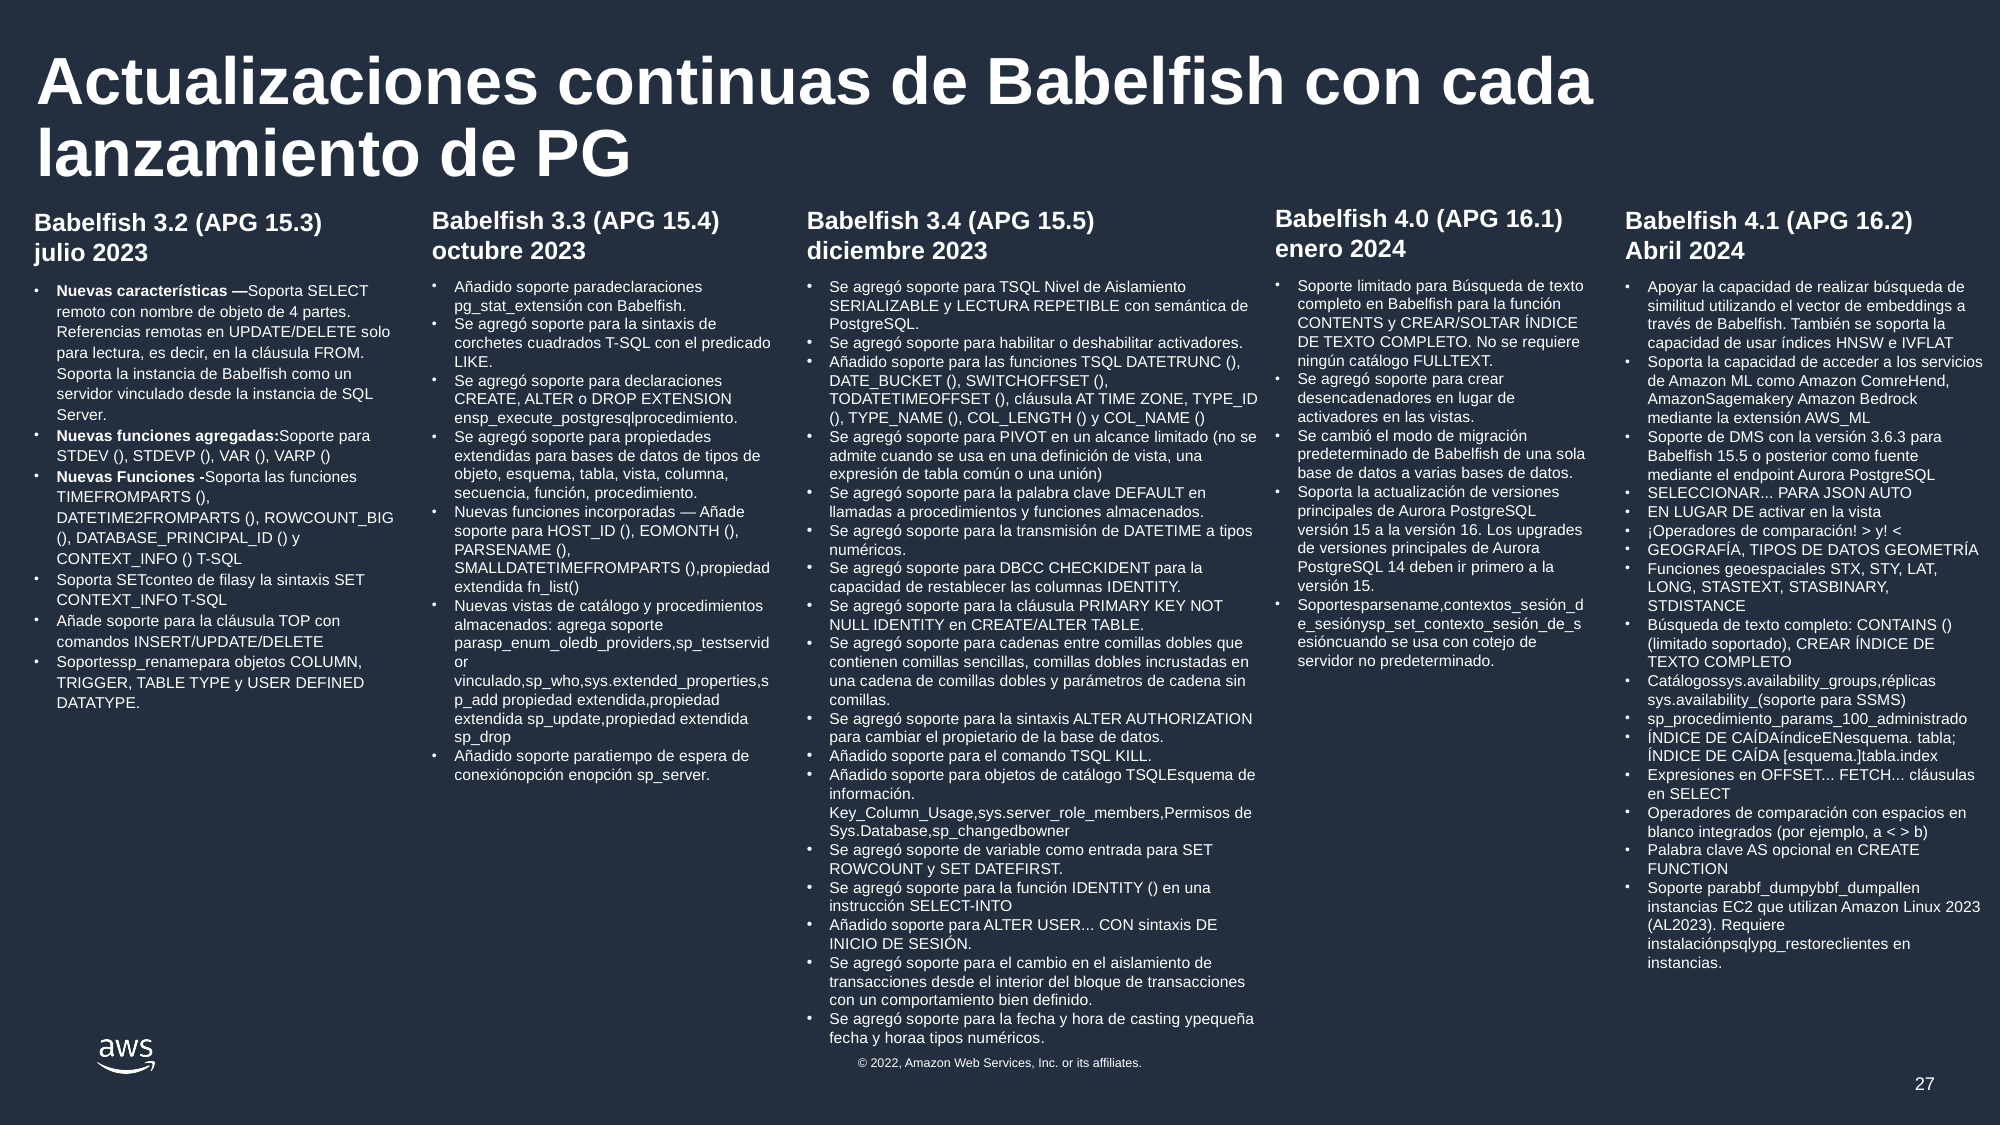

# Actualizaciones continuas de Babelfish con cada lanzamiento de PG
Babelfish 3.2 (APG 15.3)
julio 2023
Nuevas características —Soporta SELECT remoto con nombre de objeto de 4 partes. Referencias remotas en UPDATE/DELETE solo para lectura, es decir, en la cláusula FROM. Soporta la instancia de Babelfish como un servidor vinculado desde la instancia de SQL Server.
Nuevas funciones agregadas:Soporte para STDEV (), STDEVP (), VAR (), VARP ()
Nuevas Funciones -Soporta las funciones TIMEFROMPARTS (), DATETIME2FROMPARTS (), ROWCOUNT_BIG (), DATABASE_PRINCIPAL_ID () y CONTEXT_INFO () T-SQL
Soporta SETconteo de filasy la sintaxis SET CONTEXT_INFO T-SQL
Añade soporte para la cláusula TOP con comandos INSERT/UPDATE/DELETE
Soportessp_renamepara objetos COLUMN, TRIGGER, TABLE TYPE y USER DEFINED DATATYPE.

Babelfish 3.3 (APG 15.4)
octubre 2023
Añadido soporte paradeclaraciones pg_stat_extensión con Babelfish.
Se agregó soporte para la sintaxis de corchetes cuadrados T-SQL con el predicado LIKE.
Se agregó soporte para declaraciones CREATE, ALTER o DROP EXTENSION ensp_execute_postgresqlprocedimiento.
Se agregó soporte para propiedades extendidas para bases de datos de tipos de objeto, esquema, tabla, vista, columna, secuencia, función, procedimiento.
Nuevas funciones incorporadas — Añade soporte para HOST_ID (), EOMONTH (), PARSENAME (), SMALLDATETIMEFROMPARTS (),propiedad extendida fn_list()
Nuevas vistas de catálogo y procedimientos almacenados: agrega soporte parasp_enum_oledb_providers,sp_testservidor vinculado,sp_who,sys.extended_properties,sp_add propiedad extendida,propiedad extendida sp_update,propiedad extendida sp_drop
Añadido soporte paratiempo de espera de conexiónopción enopción sp_server.
Babelfish 4.0 (APG 16.1)
enero 2024
Soporte limitado para Búsqueda de texto completo en Babelfish para la función CONTENTS y CREAR/SOLTAR ÍNDICE DE TEXTO COMPLETO. No se requiere ningún catálogo FULLTEXT.
Se agregó soporte para crear desencadenadores en lugar de activadores en las vistas.
Se cambió el modo de migración predeterminado de Babelfish de una sola base de datos a varias bases de datos.
Soporta la actualización de versiones principales de Aurora PostgreSQL versión 15 a la versión 16. Los upgrades de versiones principales de Aurora PostgreSQL 14 deben ir primero a la versión 15.
Soportesparsename,contextos_sesión_de_sesiónysp_set_contexto_sesión_de_sesióncuando se usa con cotejo de servidor no predeterminado.
Babelfish 4.1 (APG 16.2)
Abril 2024
Apoyar la capacidad de realizar búsqueda de similitud utilizando el vector de embeddings a través de Babelfish. También se soporta la capacidad de usar índices HNSW e IVFLAT
Soporta la capacidad de acceder a los servicios de Amazon ML como Amazon ComreHend, AmazonSagemakery Amazon Bedrock mediante la extensión AWS_ML
Soporte de DMS con la versión 3.6.3 para Babelfish 15.5 o posterior como fuente mediante el endpoint Aurora PostgreSQL
SELECCIONAR... PARA JSON AUTO
EN LUGAR DE activar en la vista
¡Operadores de comparación! > y! <
GEOGRAFÍA, TIPOS DE DATOS GEOMETRÍA
Funciones geoespaciales STX, STY, LAT, LONG, STASTEXT, STASBINARY, STDISTANCE
Búsqueda de texto completo: CONTAINS () (limitado soportado), CREAR ÍNDICE DE TEXTO COMPLETO
Catálogossys.availability_groups,réplicas sys.availability_(soporte para SSMS)
sp_procedimiento_params_100_administrado
ÍNDICE DE CAÍDAíndiceENesquema. tabla; ÍNDICE DE CAÍDA [esquema.]tabla.index
Expresiones en OFFSET... FETCH... cláusulas en SELECT
Operadores de comparación con espacios en blanco integrados (por ejemplo, a < > b)
Palabra clave AS opcional en CREATE FUNCTION
Soporte parabbf_dumpybbf_dumpallen instancias EC2 que utilizan Amazon Linux 2023 (AL2023). Requiere instalaciónpsqlypg_restoreclientes en instancias.

Babelfish 3.4 (APG 15.5)
diciembre 2023
Se agregó soporte para TSQL Nivel de Aislamiento SERIALIZABLE y LECTURA REPETIBLE con semántica de PostgreSQL.
Se agregó soporte para habilitar o deshabilitar activadores.
Añadido soporte para las funciones TSQL DATETRUNC (), DATE_BUCKET (), SWITCHOFFSET (), TODATETIMEOFFSET (), cláusula AT TIME ZONE, TYPE_ID (), TYPE_NAME (), COL_LENGTH () y COL_NAME ()
Se agregó soporte para PIVOT en un alcance limitado (no se admite cuando se usa en una definición de vista, una expresión de tabla común o una unión)
Se agregó soporte para la palabra clave DEFAULT en llamadas a procedimientos y funciones almacenados.
Se agregó soporte para la transmisión de DATETIME a tipos numéricos.
Se agregó soporte para DBCC CHECKIDENT para la capacidad de restablecer las columnas IDENTITY.
Se agregó soporte para la cláusula PRIMARY KEY NOT NULL IDENTITY en CREATE/ALTER TABLE.
Se agregó soporte para cadenas entre comillas dobles que contienen comillas sencillas, comillas dobles incrustadas en una cadena de comillas dobles y parámetros de cadena sin comillas.
Se agregó soporte para la sintaxis ALTER AUTHORIZATION para cambiar el propietario de la base de datos.
Añadido soporte para el comando TSQL KILL.
Añadido soporte para objetos de catálogo TSQLEsquema de información. Key_Column_Usage,sys.server_role_members,Permisos de Sys.Database,sp_changedbowner
Se agregó soporte de variable como entrada para SET ROWCOUNT y SET DATEFIRST.
Se agregó soporte para la función IDENTITY () en una instrucción SELECT-INTO
Añadido soporte para ALTER USER... CON sintaxis DE INICIO DE SESIÓN.
Se agregó soporte para el cambio en el aislamiento de transacciones desde el interior del bloque de transacciones con un comportamiento bien definido.
Se agregó soporte para la fecha y hora de casting ypequeña fecha y horaa tipos numéricos.
27